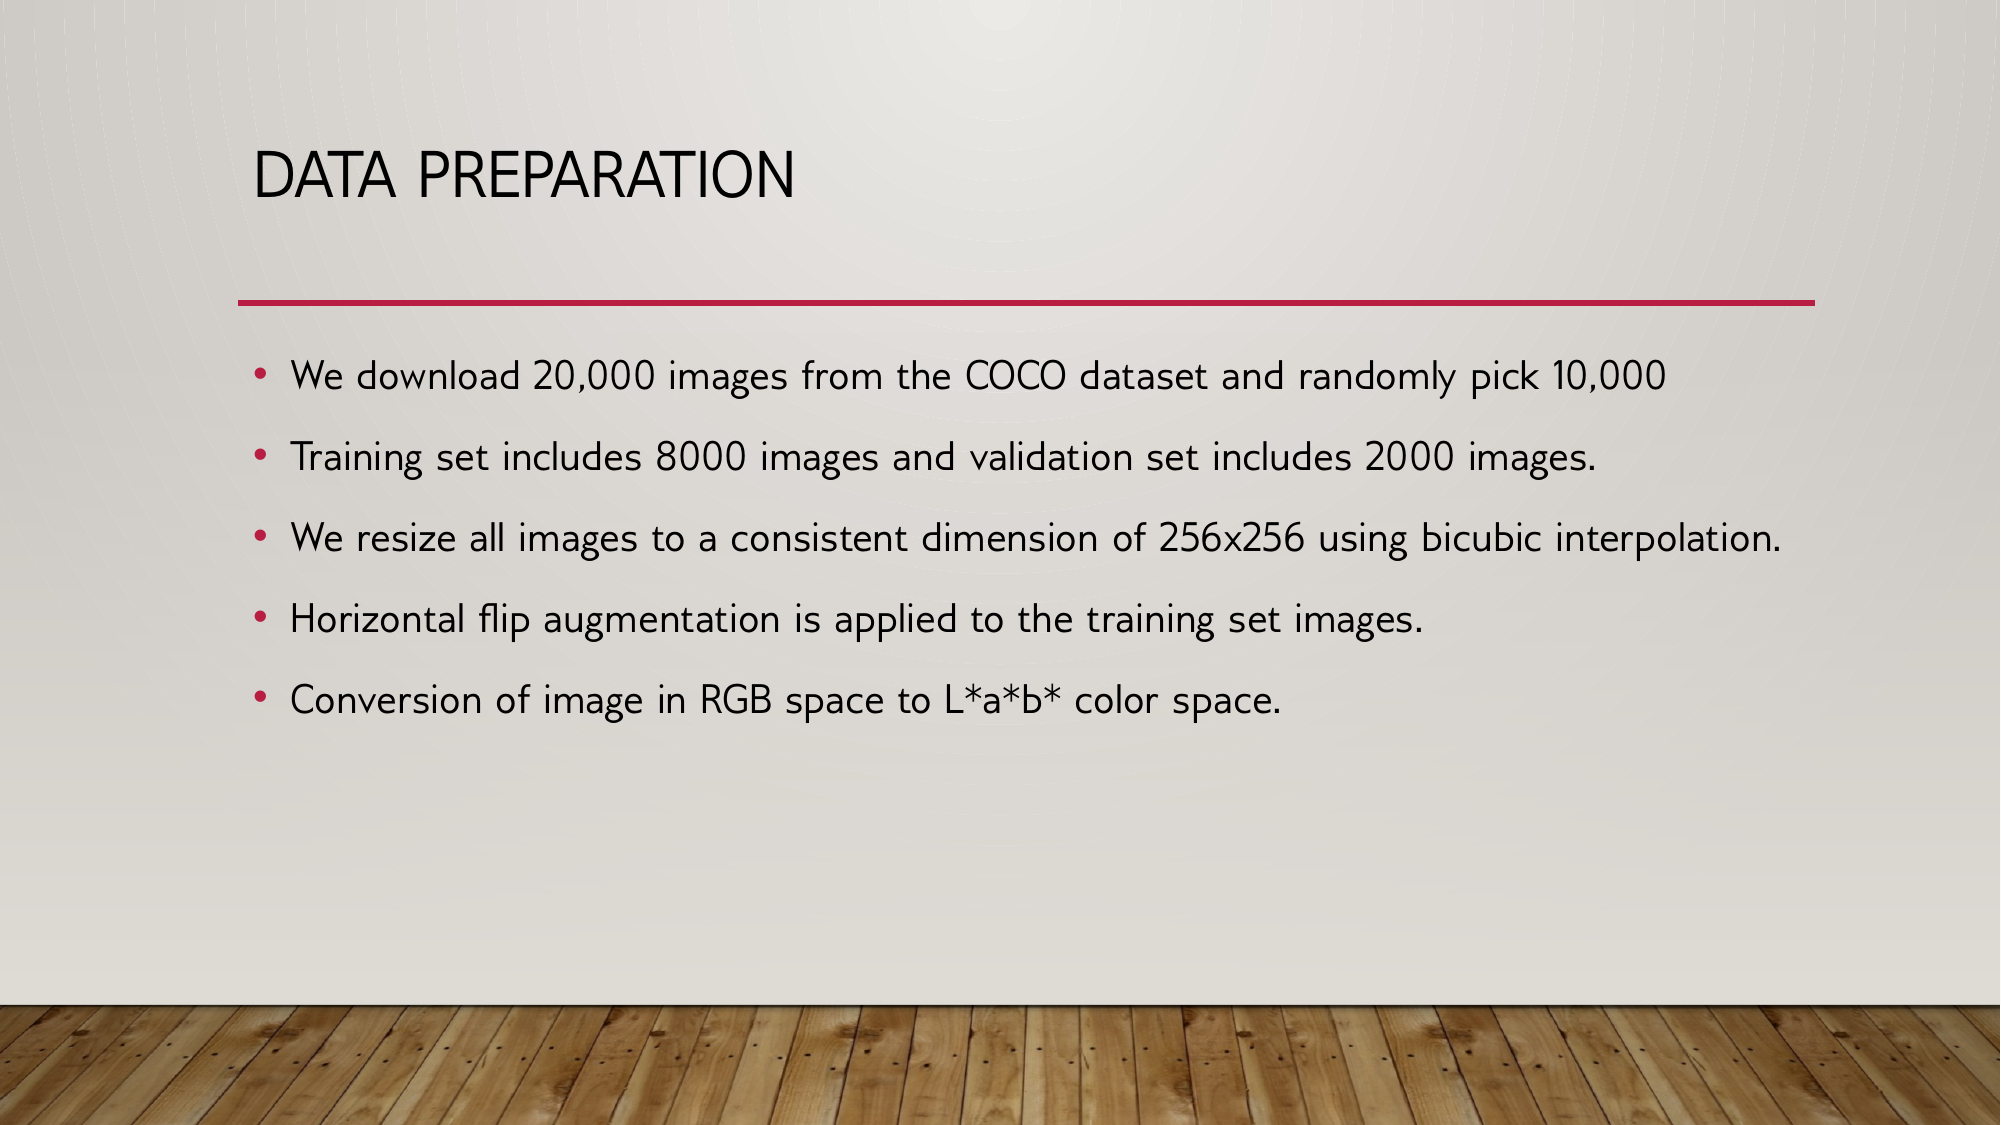

# Data preparation
We download 20,000 images from the COCO dataset and randomly pick 10,000
Training set includes 8000 images and validation set includes 2000 images.
We resize all images to a consistent dimension of 256x256 using bicubic interpolation.
Horizontal flip augmentation is applied to the training set images.
Conversion of image in RGB space to L*a*b* color space.